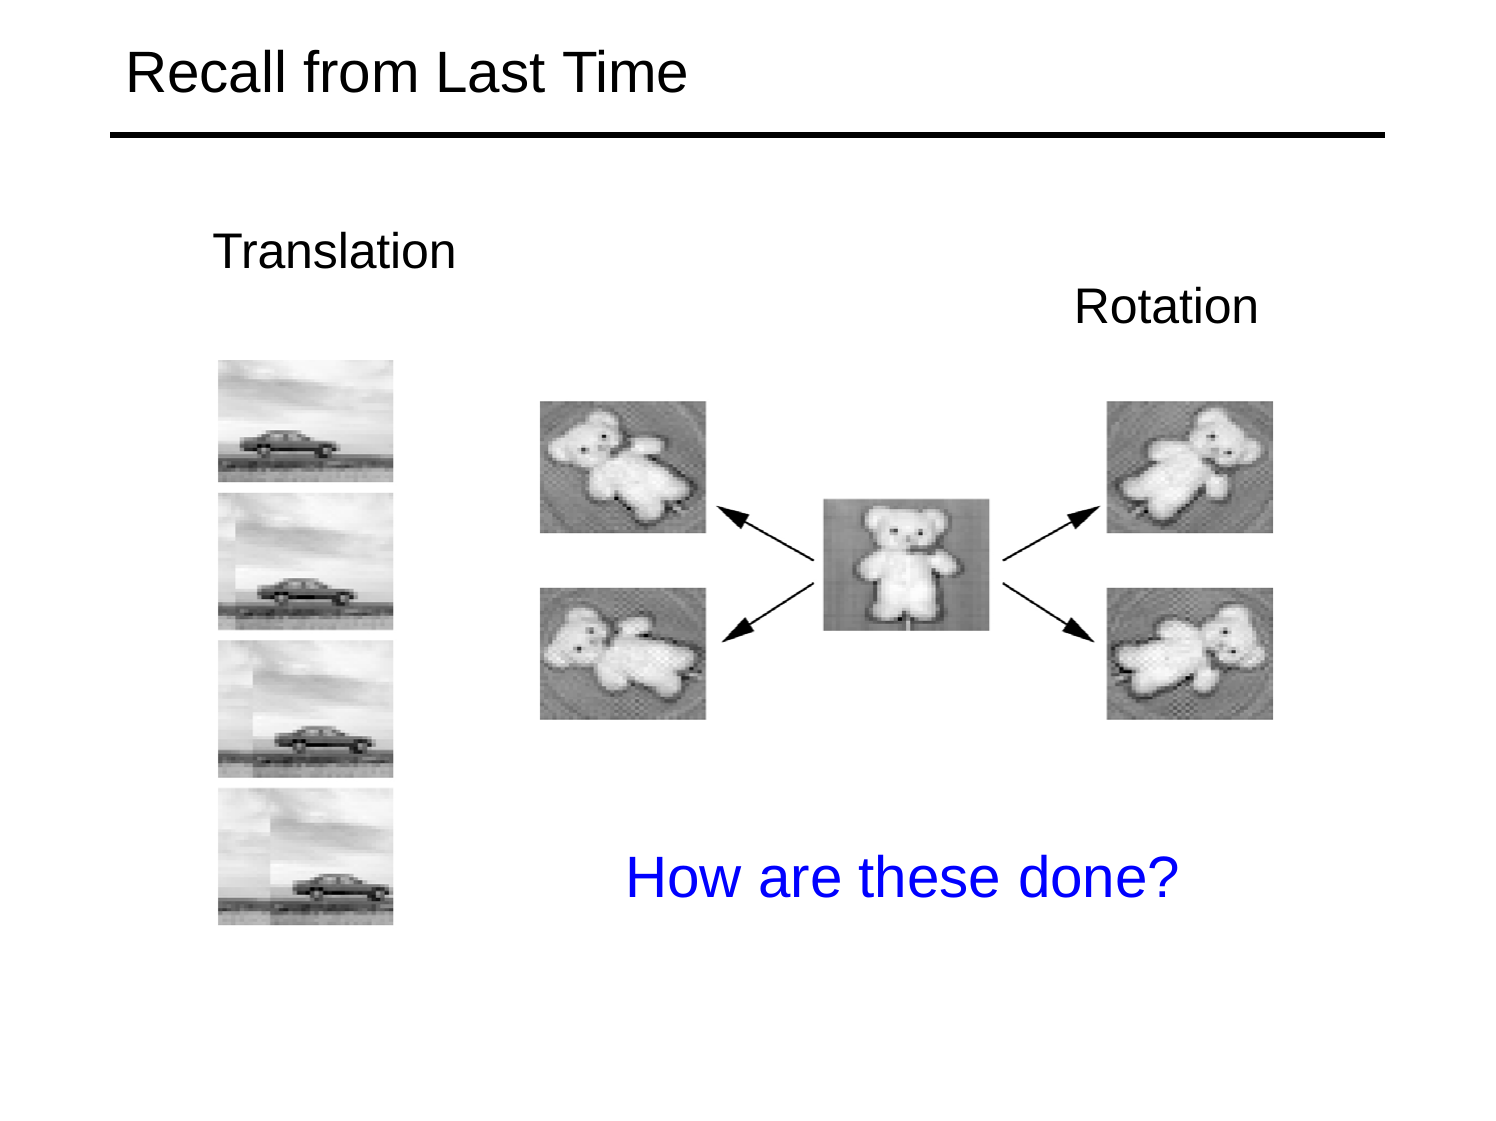

# Recall from Last Time
Translation
Rotation

How are these done?